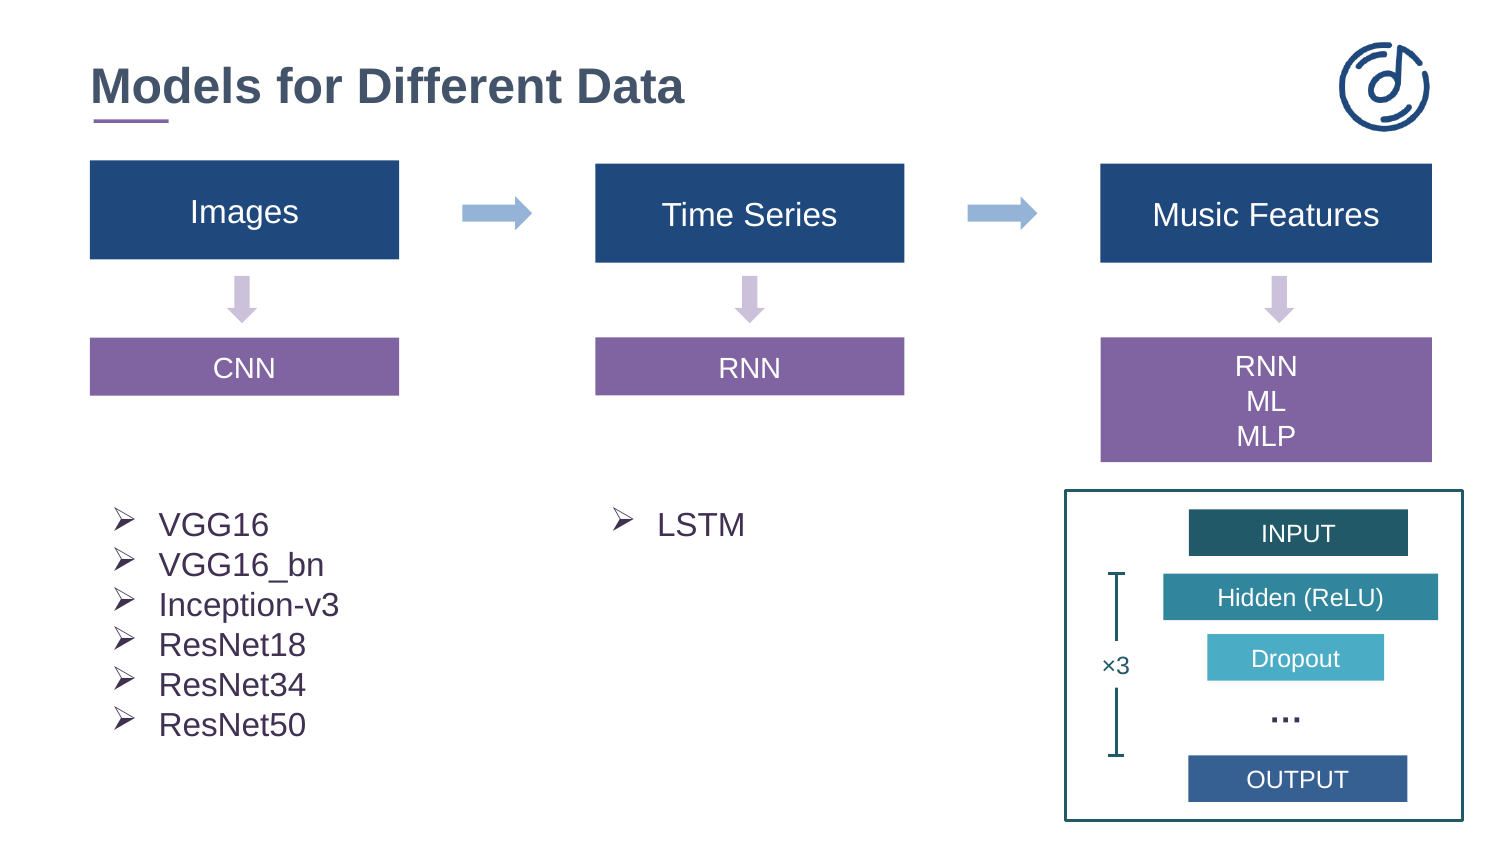

# Models for Different Data
Images
Time Series
Music Features

RNN
ML
MLP
RNN
CNN

VGG16
VGG16_bn
Inception-v3
ResNet18
ResNet34
ResNet50
LSTM
INPUT
Hidden (ReLU)
Dropout
×3
···
OUTPUT